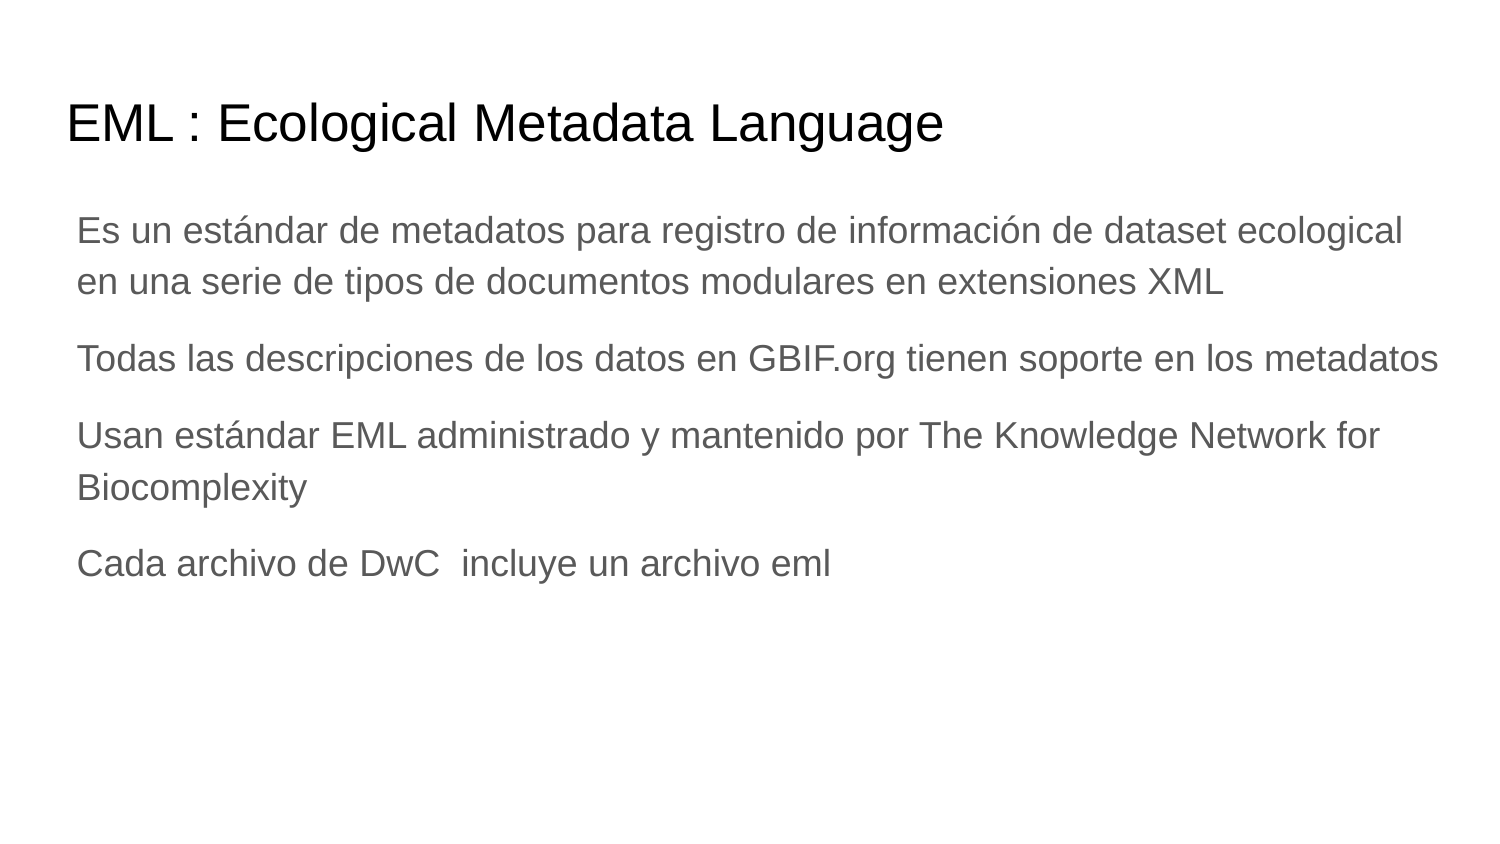

# EML : Ecological Metadata Language
Es un estándar de metadatos para registro de información de dataset ecological en una serie de tipos de documentos modulares en extensiones XML
Todas las descripciones de los datos en GBIF.org tienen soporte en los metadatos
Usan estándar EML administrado y mantenido por The Knowledge Network for Biocomplexity
Cada archivo de DwC  incluye un archivo eml